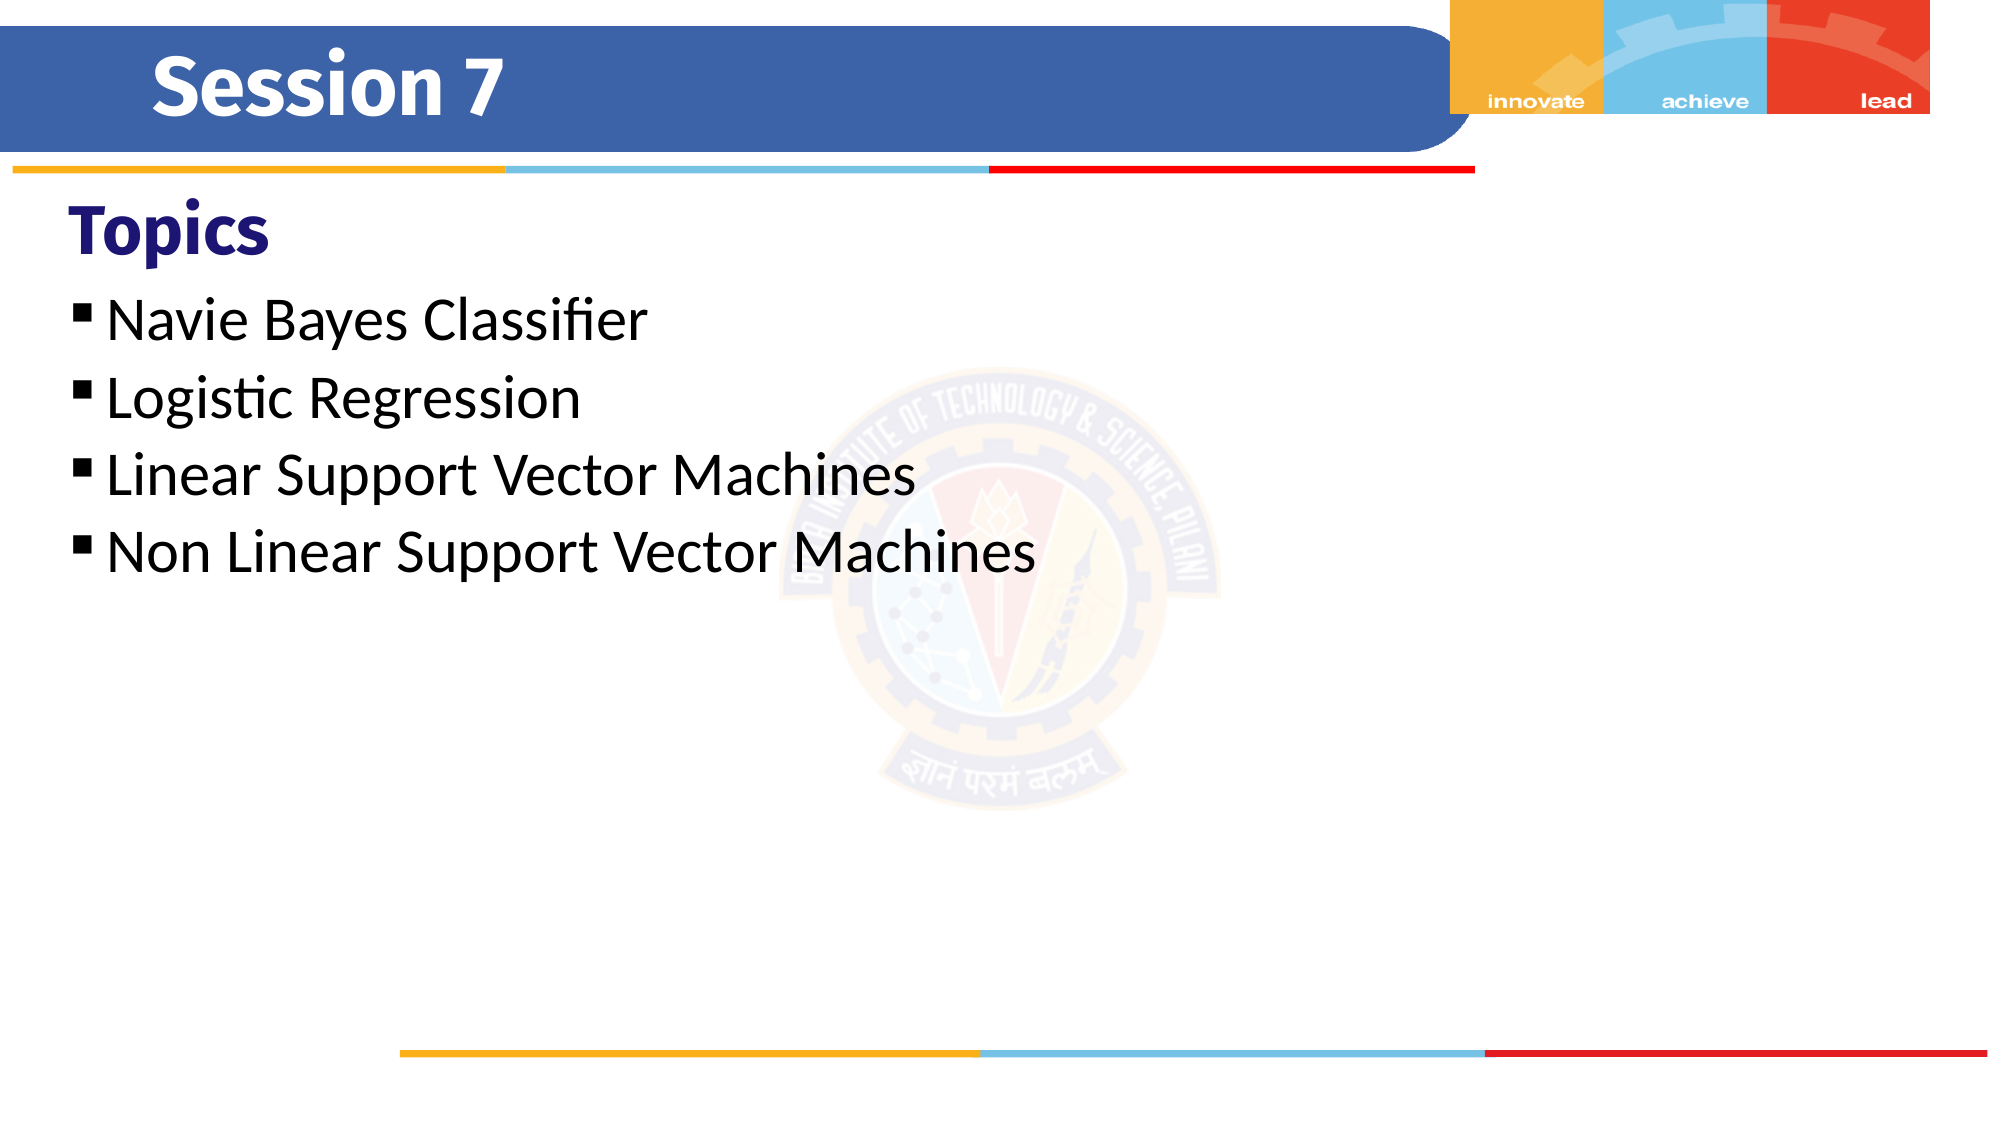

# Session 7
Topics
Navie Bayes Classifier
Logistic Regression
Linear Support Vector Machines
Non Linear Support Vector Machines